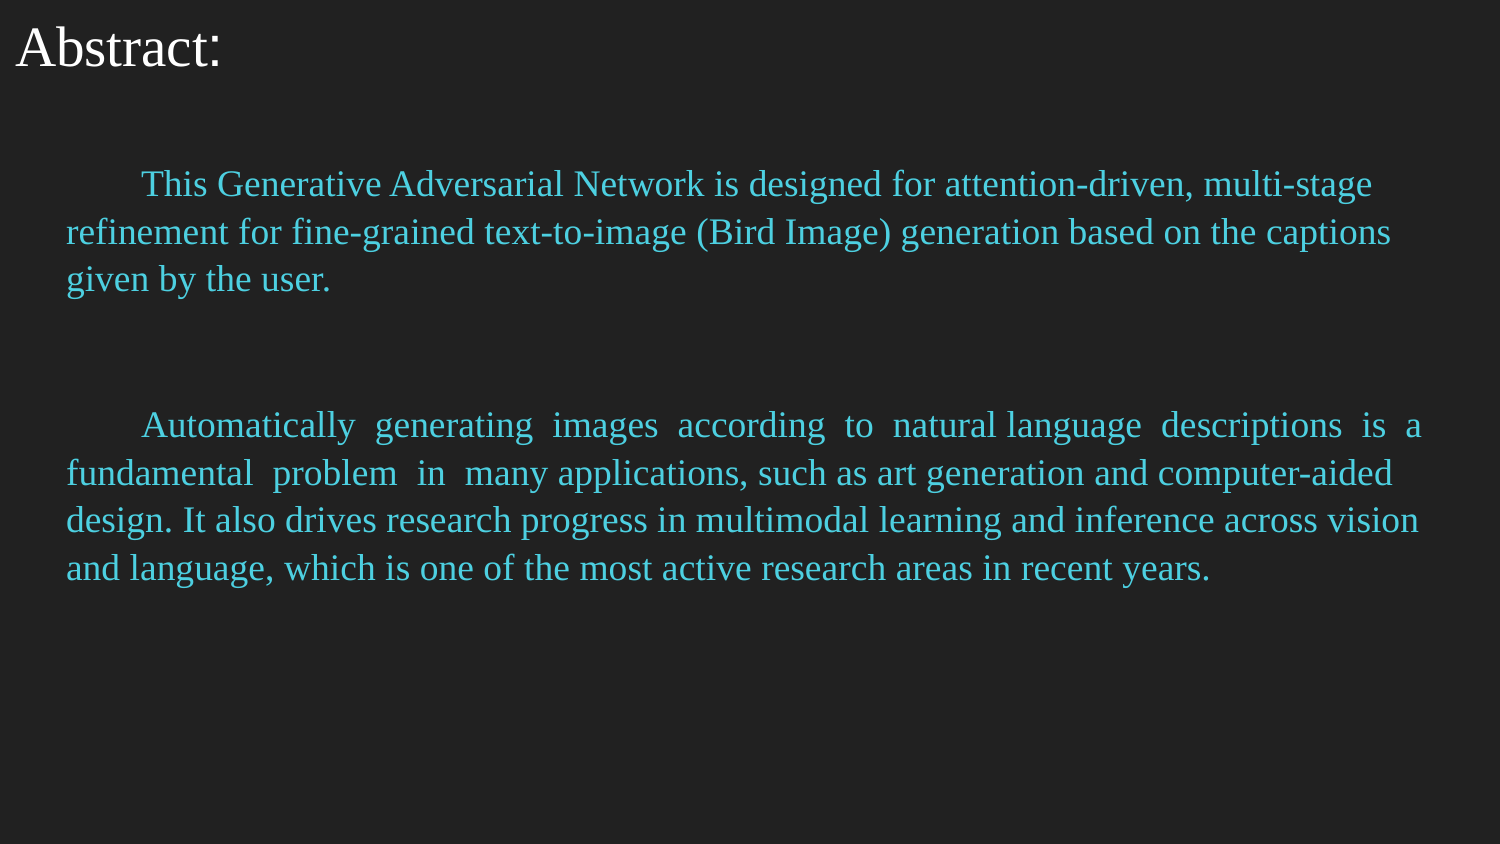

# Abstract:

This Generative Adversarial Network is designed for attention-driven, multi-stage refinement for fine-grained text-to-image (Bird Image) generation based on the captions given by the user.

Automatically  generating  images  according  to  natural language  descriptions  is  a  fundamental  problem  in  many applications, such as art generation and computer-aided design. It also drives research progress in multimodal learning and inference across vision and language, which is one of the most active research areas in recent years.